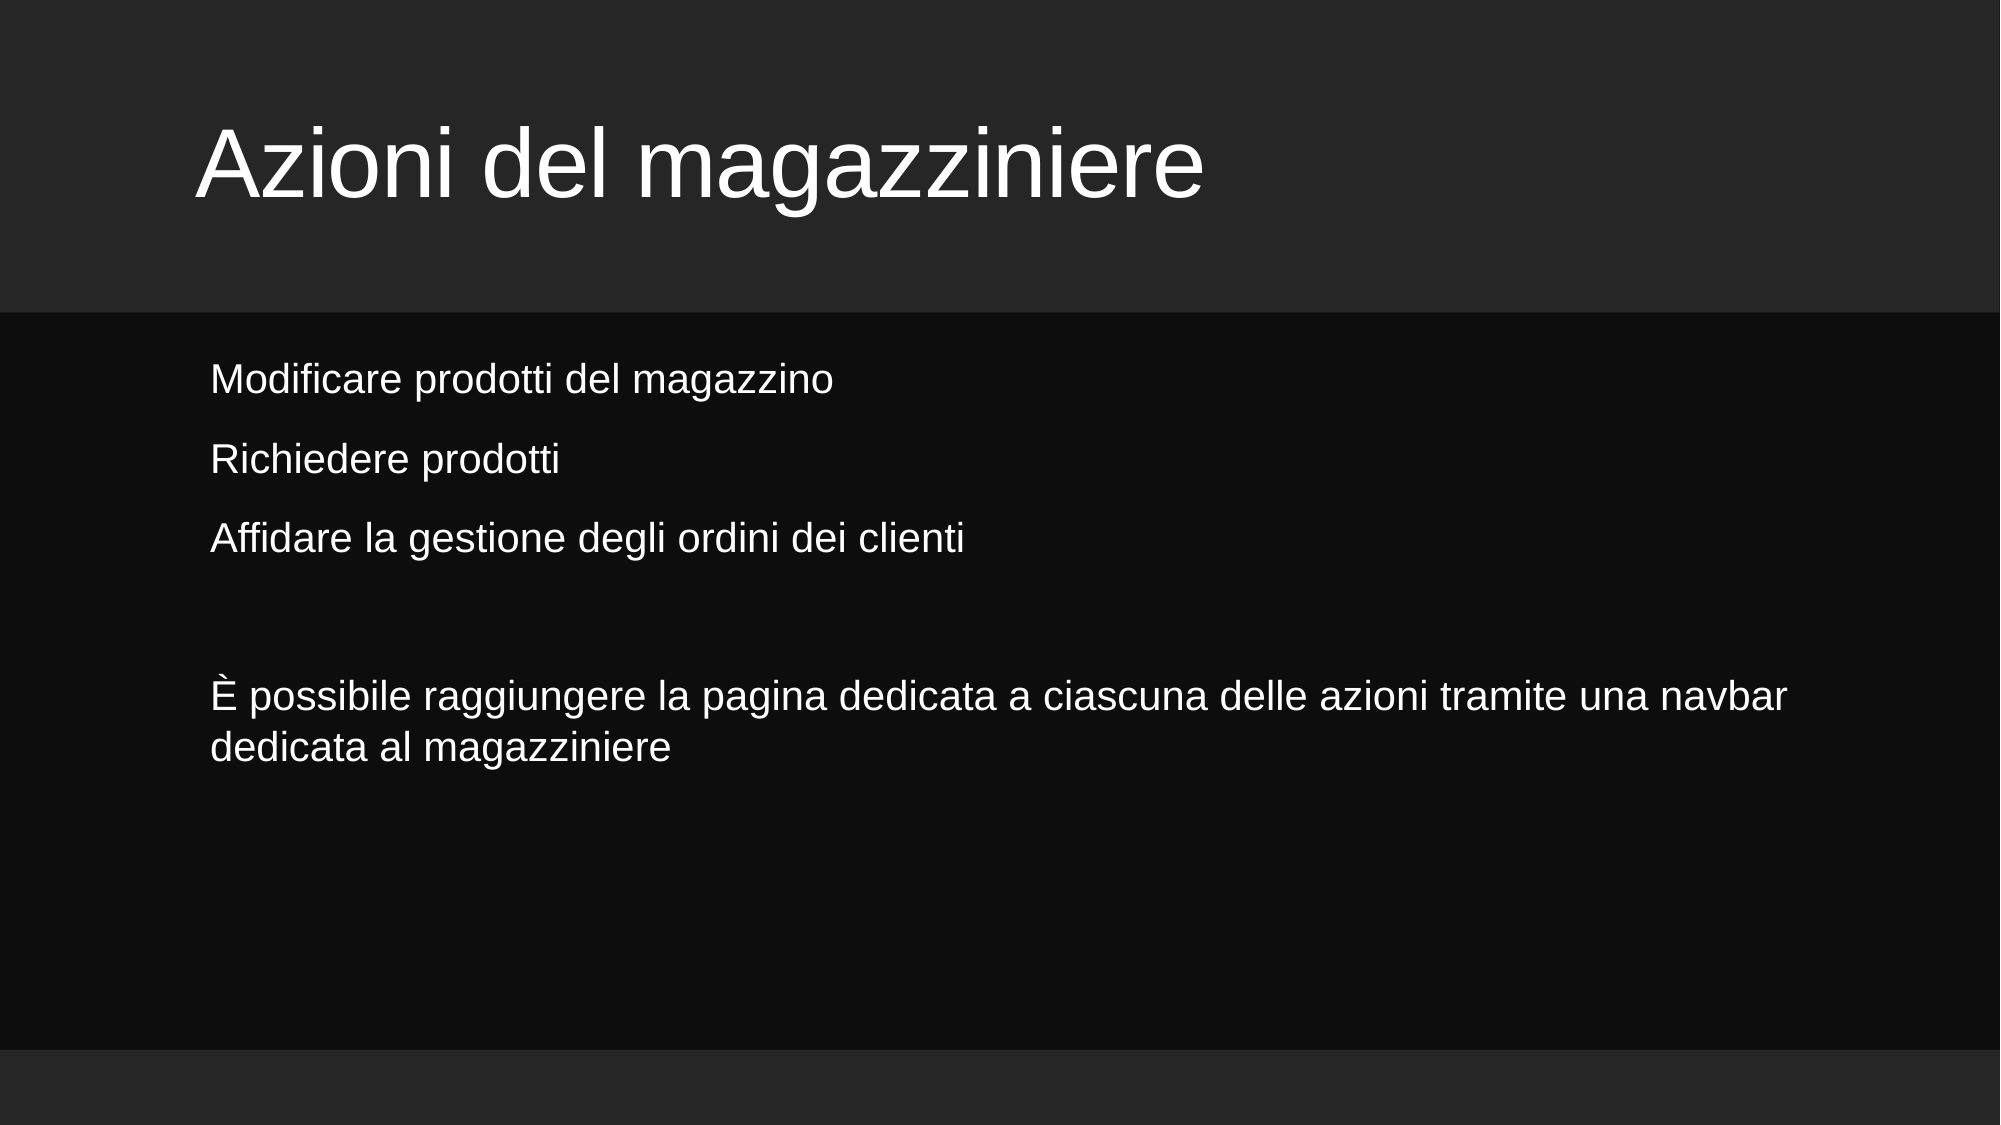

# Azioni del magazziniere
Modificare prodotti del magazzino
Richiedere prodotti
Affidare la gestione degli ordini dei clienti

È possibile raggiungere la pagina dedicata a ciascuna delle azioni tramite una navbar dedicata al magazziniere